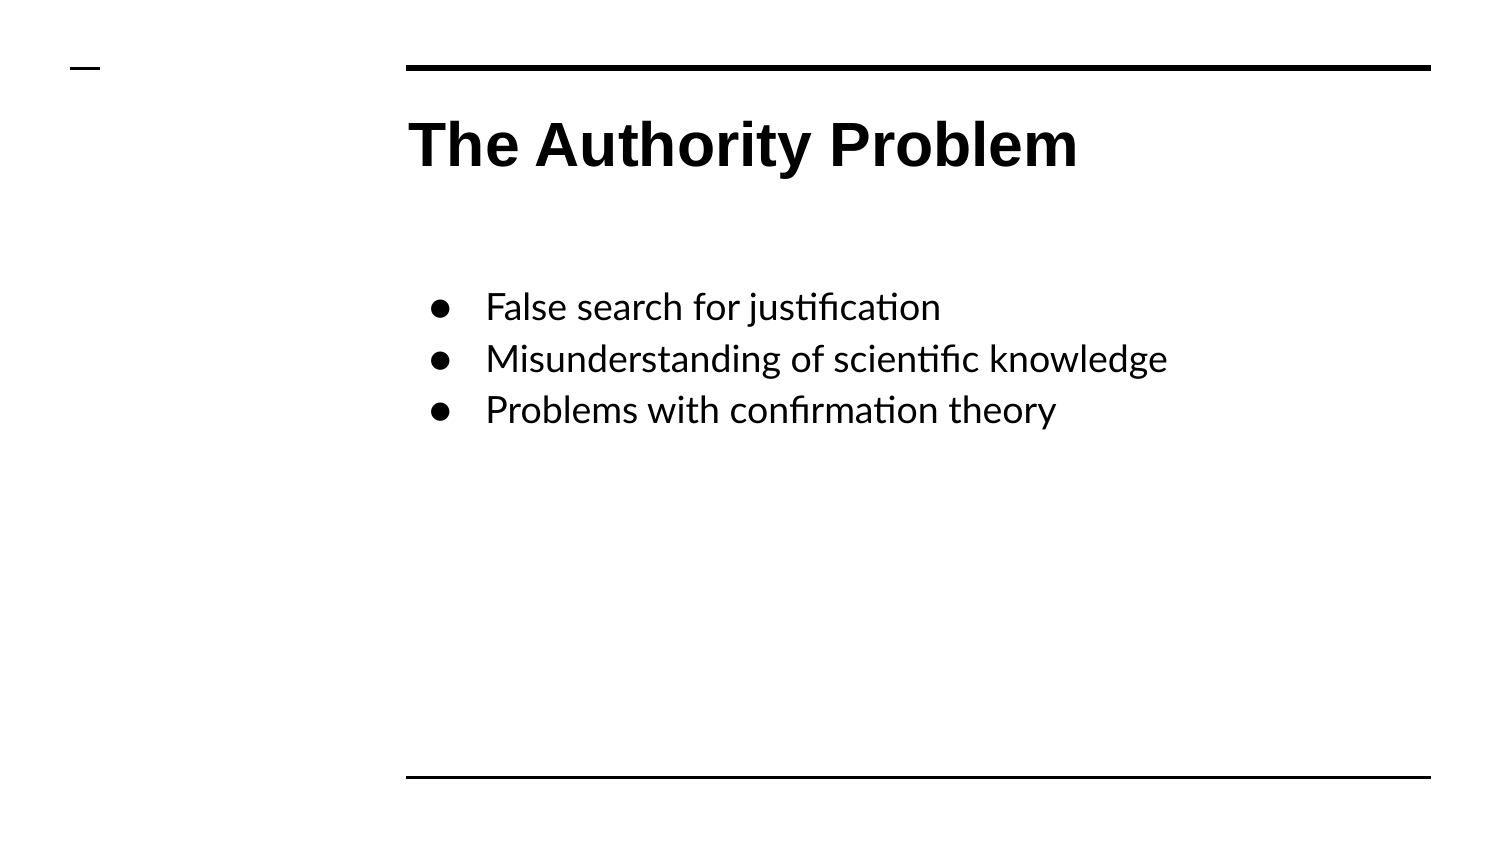

# The Authority Problem
False search for justification
Misunderstanding of scientific knowledge
Problems with confirmation theory